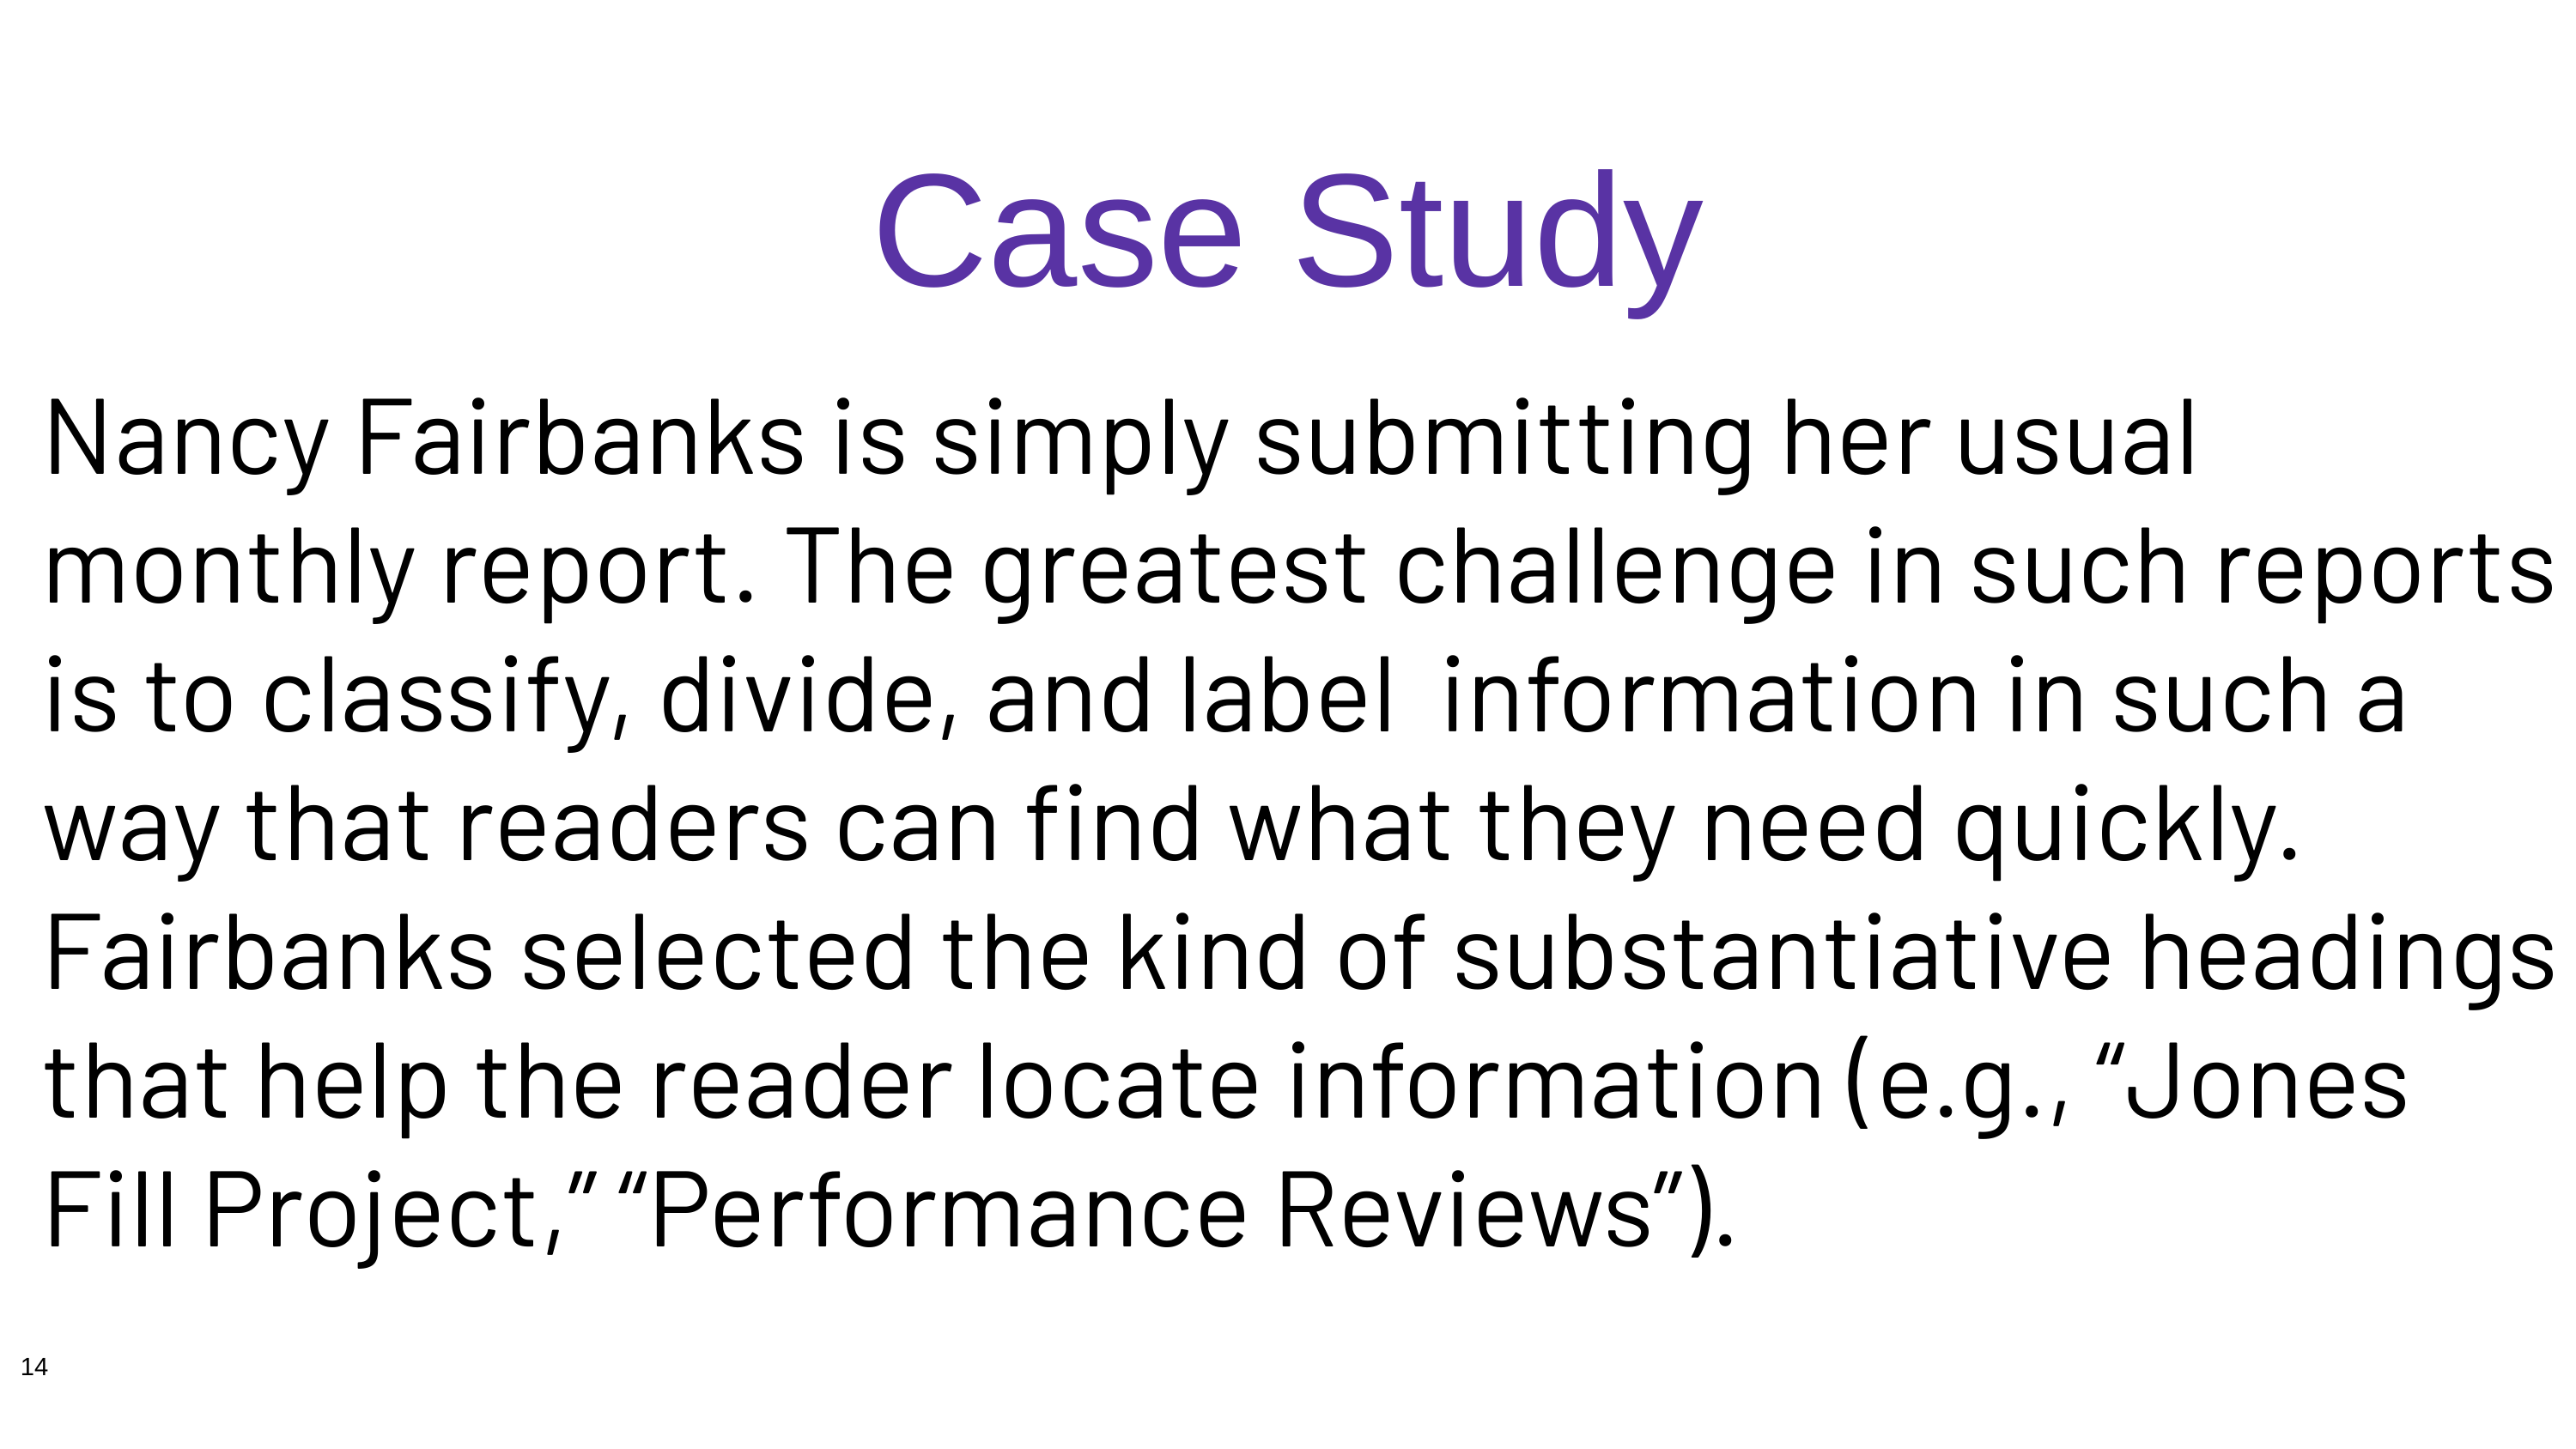

# Case Study
Nancy Fairbanks is simply submitting her usual monthly report. The greatest challenge in such reports is to classify, divide, and label  information in such a way that readers can find what they need quickly. Fairbanks selected the kind of substantiative headings that help the reader locate information (e.g., “Jones Fill Project,” “Performance Reviews”).
14